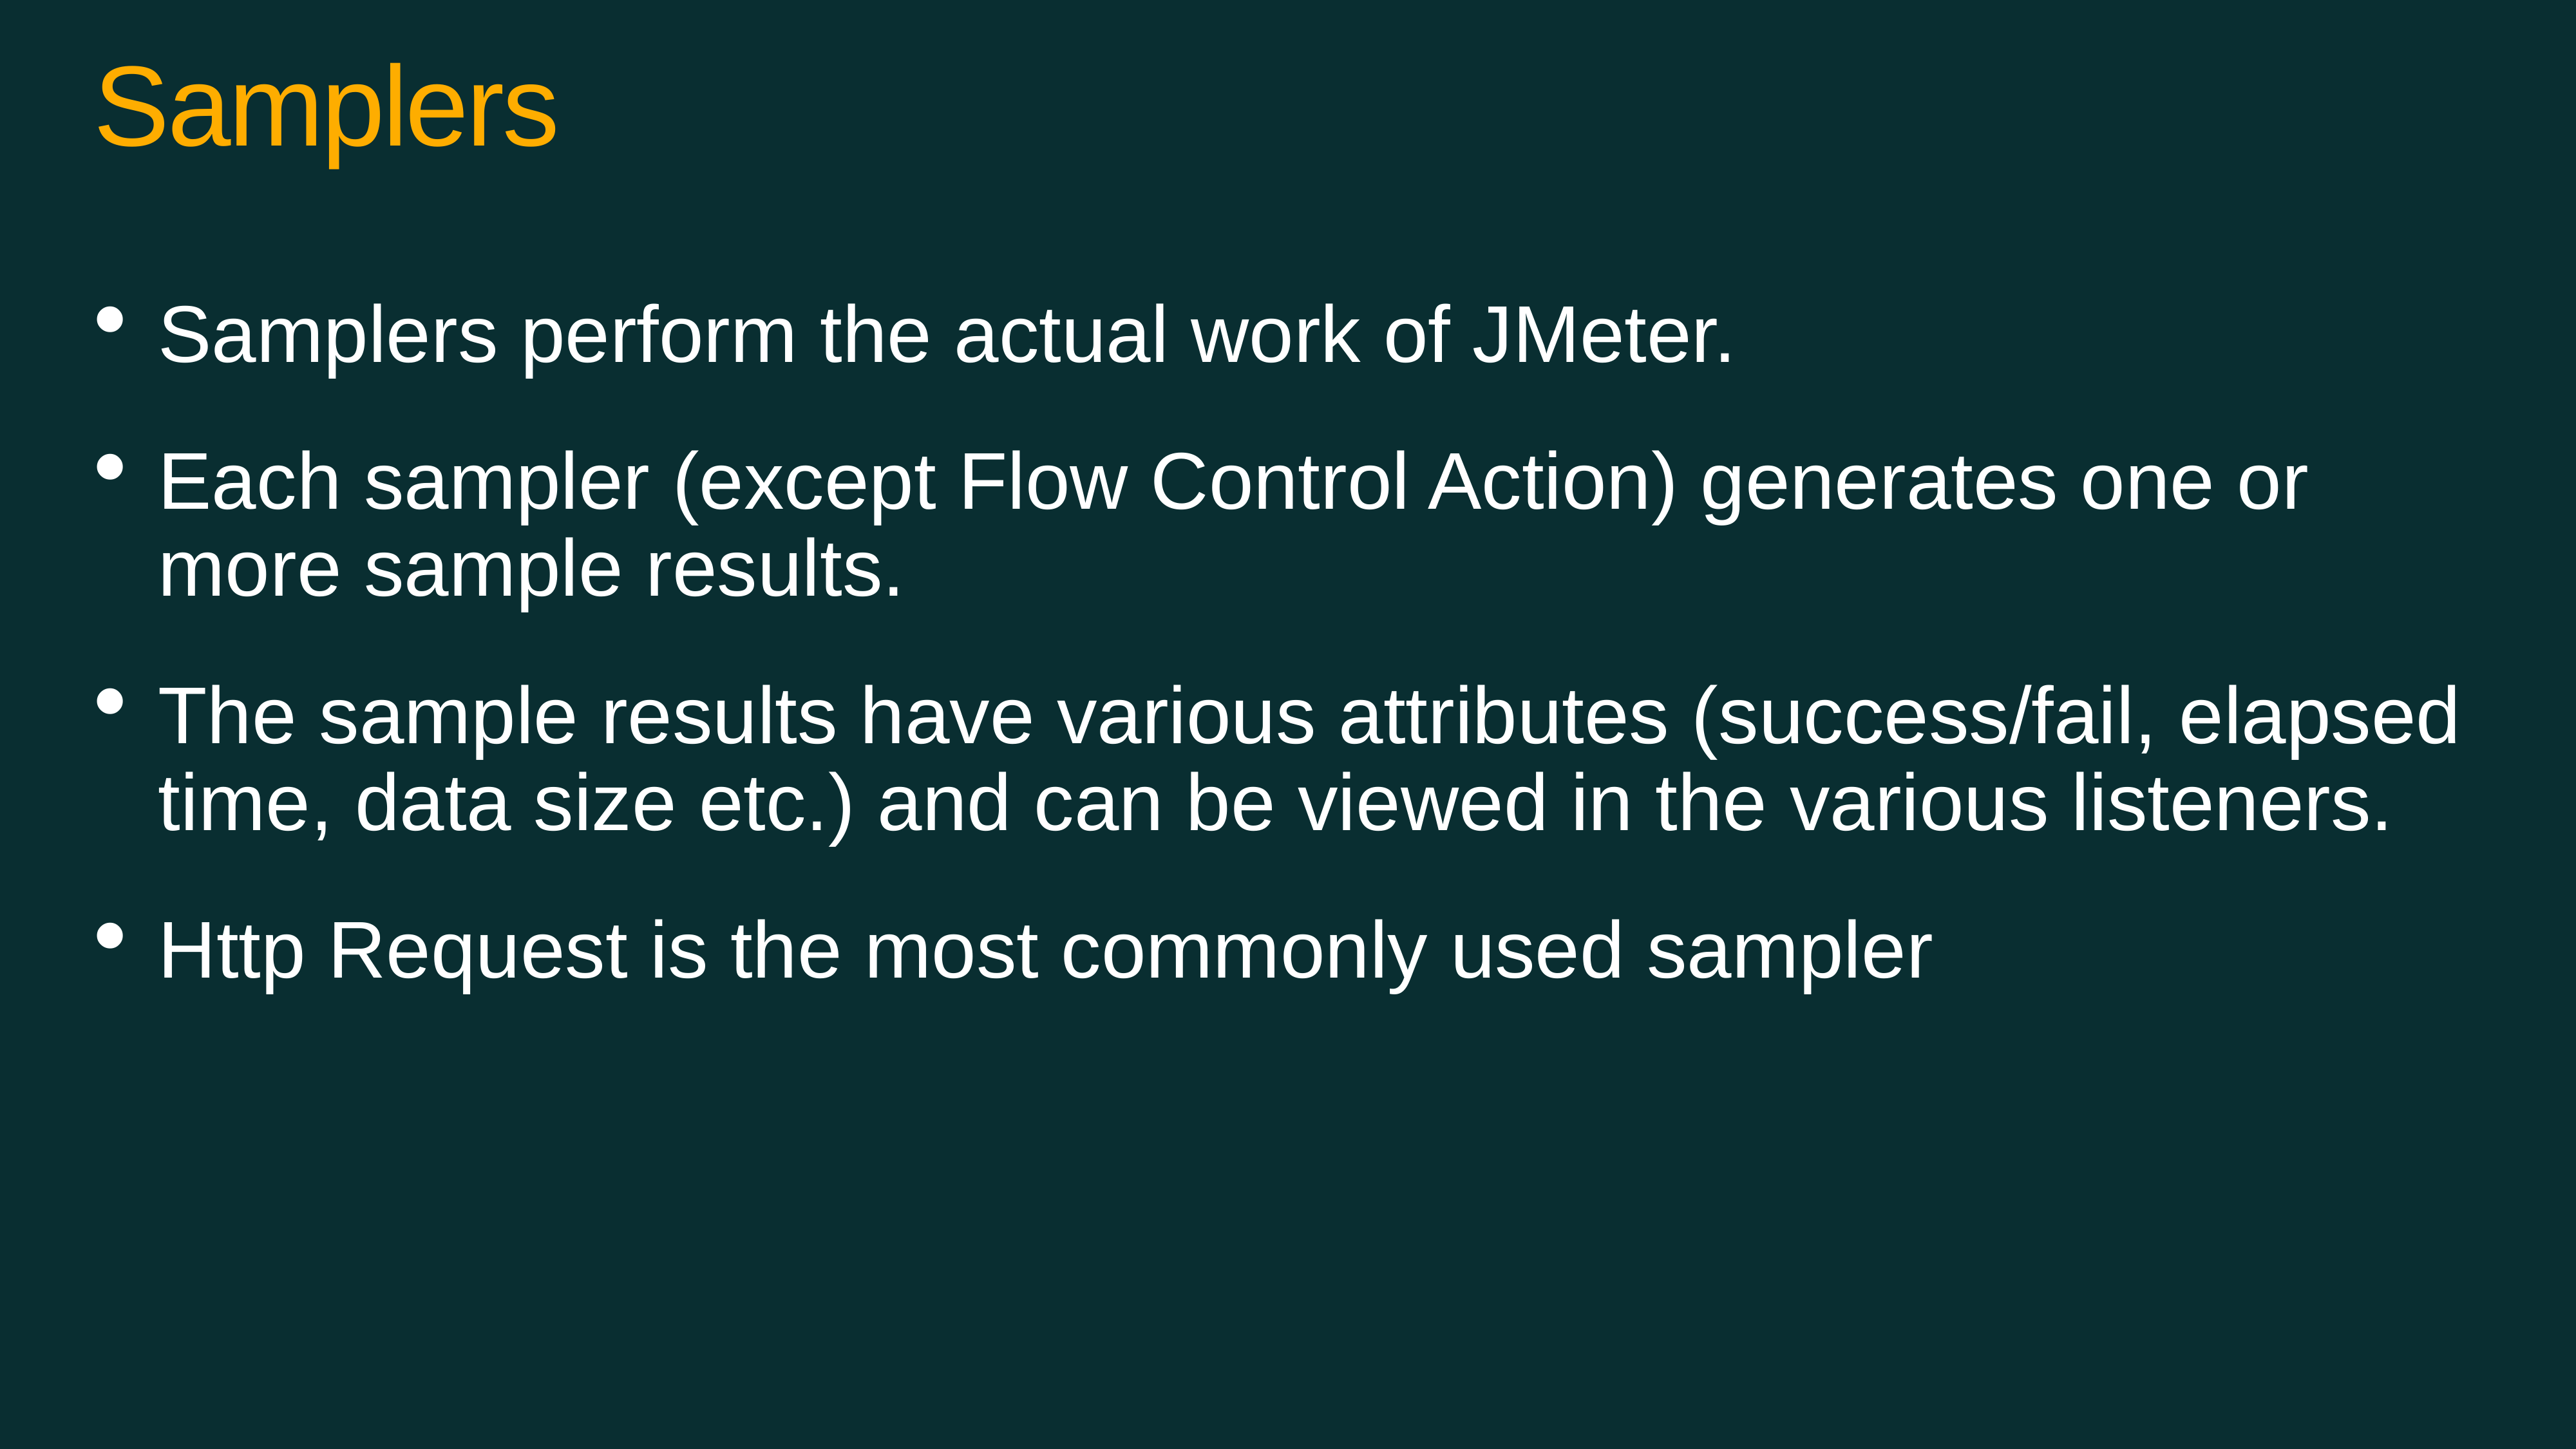

# Samplers
Samplers perform the actual work of JMeter.
Each sampler (except Flow Control Action) generates one or more sample results.
The sample results have various attributes (success/fail, elapsed time, data size etc.) and can be viewed in the various listeners.
Http Request is the most commonly used sampler